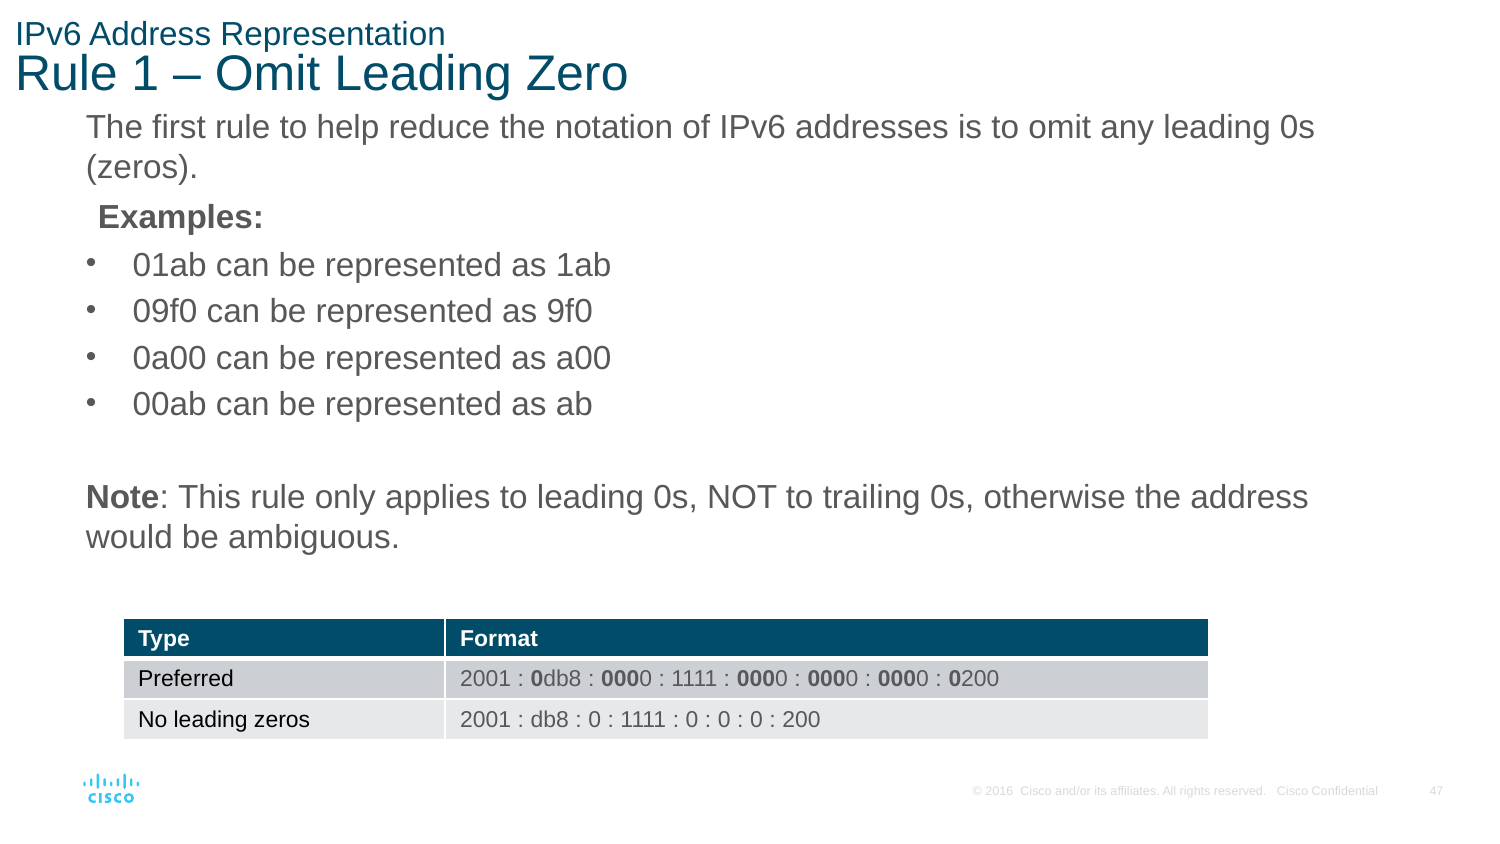

# IPv6 Address Representation Rule 1 – Omit Leading Zero
The first rule to help reduce the notation of IPv6 addresses is to omit any leading 0s (zeros).
Examples:
01ab can be represented as 1ab
09f0 can be represented as 9f0
0a00 can be represented as a00
00ab can be represented as ab

Note: This rule only applies to leading 0s, NOT to trailing 0s, otherwise the address would be ambiguous.

| Type | Format |
| --- | --- |
| Preferred | 2001 : 0db8 : 0000 : 1111 : 0000 : 0000 : 0000 : 0200 |
| No leading zeros | 2001 : db8 : 0 : 1111 : 0 : 0 : 0 : 200 |